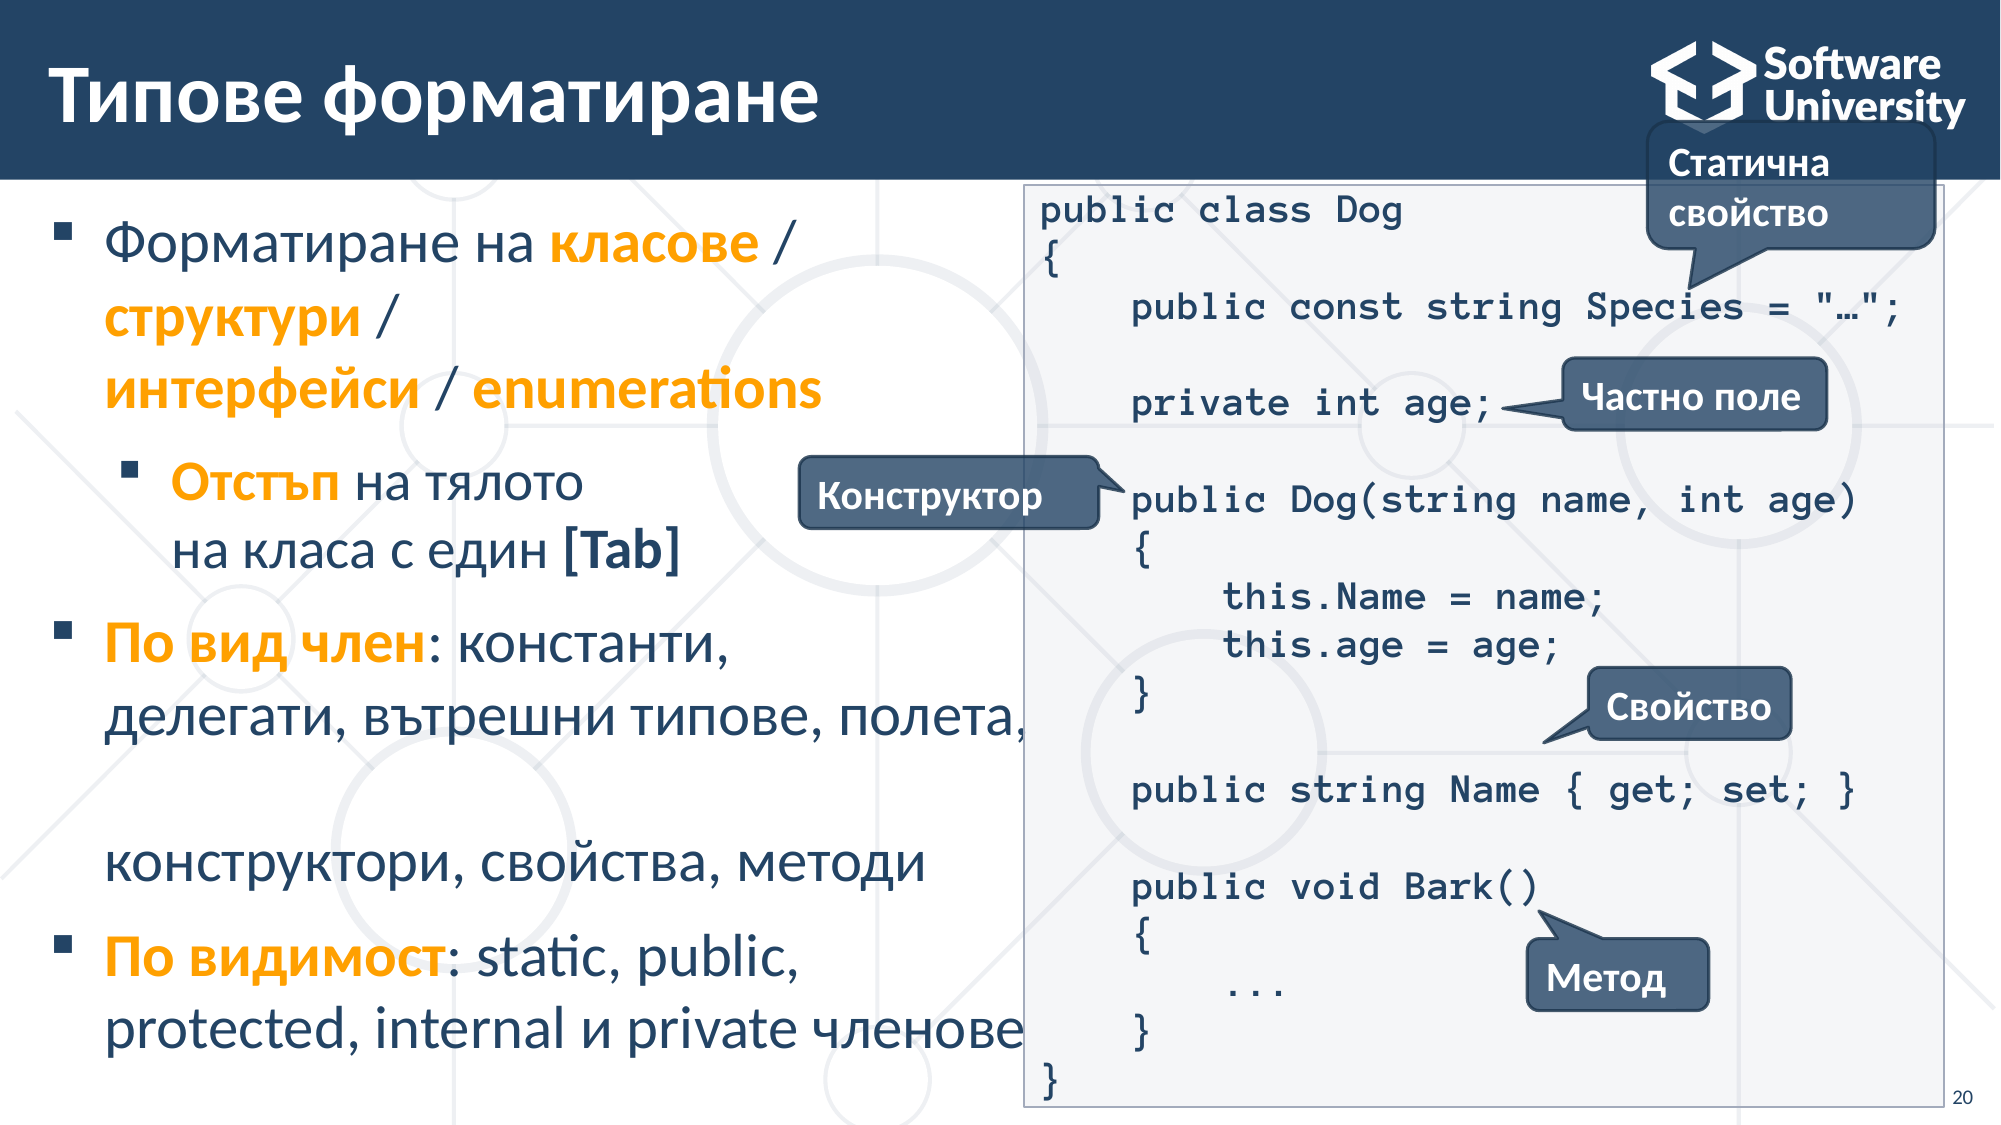

# Типове форматиране
Статична свойство
public class Dog
{
    public const string Species = "…";

    private int age;

    public Dog(string name, int age)
    {
        this.Name = name;
        this.age = age;
    }

    public string Name { get; set; }

    public void Bark()
    {
        ...
    }
}
Форматиране на класове / структури /
интерфейси / enumerations
Отстъп на тялото
на класа с един [Tab]
По вид член: константи,
делегати, вътрешни типове, полета,
конструктори, свойства, методи
По видимост: static, public, protected, internal и private членове

Частно поле
Конструктор
Свойство
Метод
20